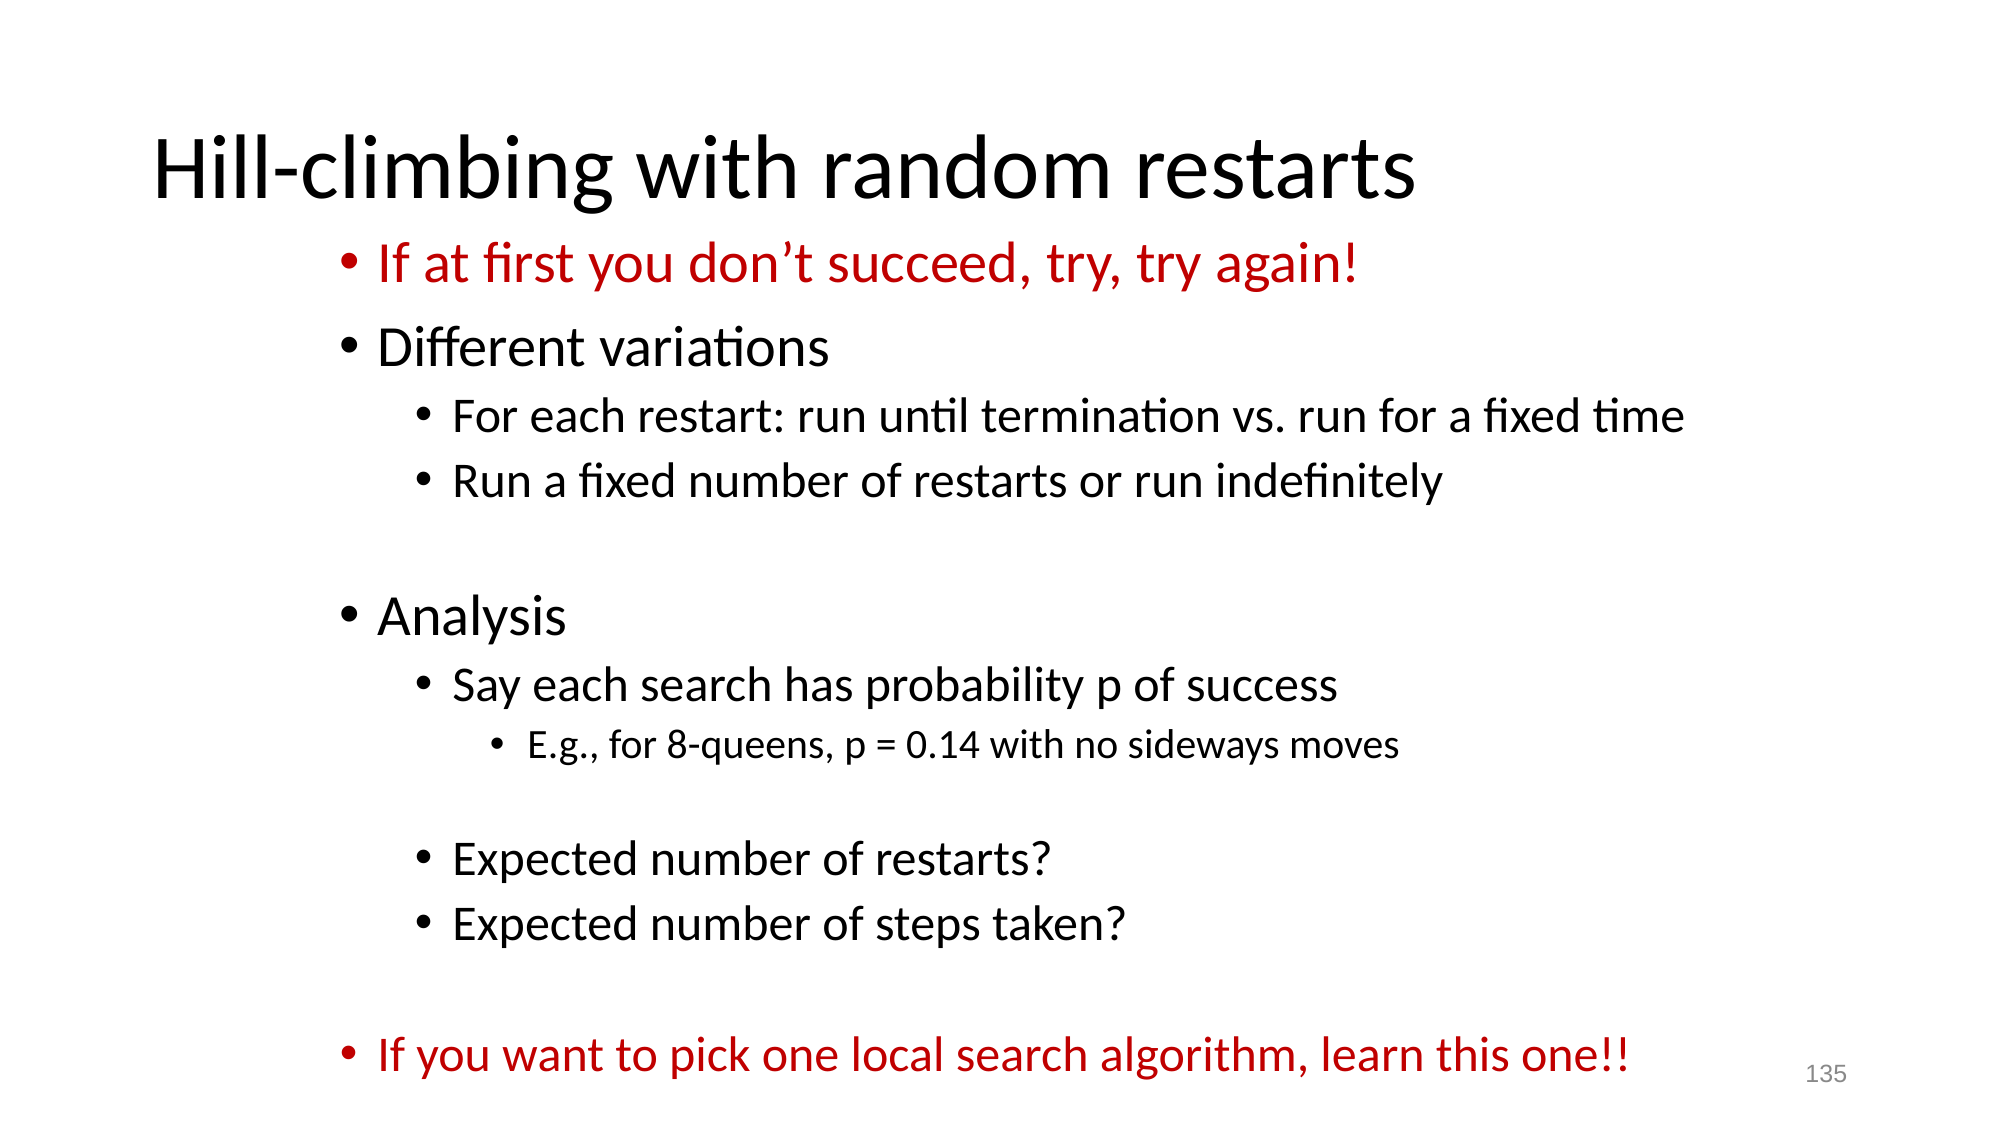

# Hill-climbing with random restarts
If at first you don’t succeed, try, try again!
Different variations
For each restart: run until termination vs. run for a fixed time
Run a fixed number of restarts or run indefinitely

Analysis
Say each search has probability p of success
E.g., for 8-queens, p = 0.14 with no sideways moves

Expected number of restarts?
Expected number of steps taken?

If you want to pick one local search algorithm, learn this one!!
135